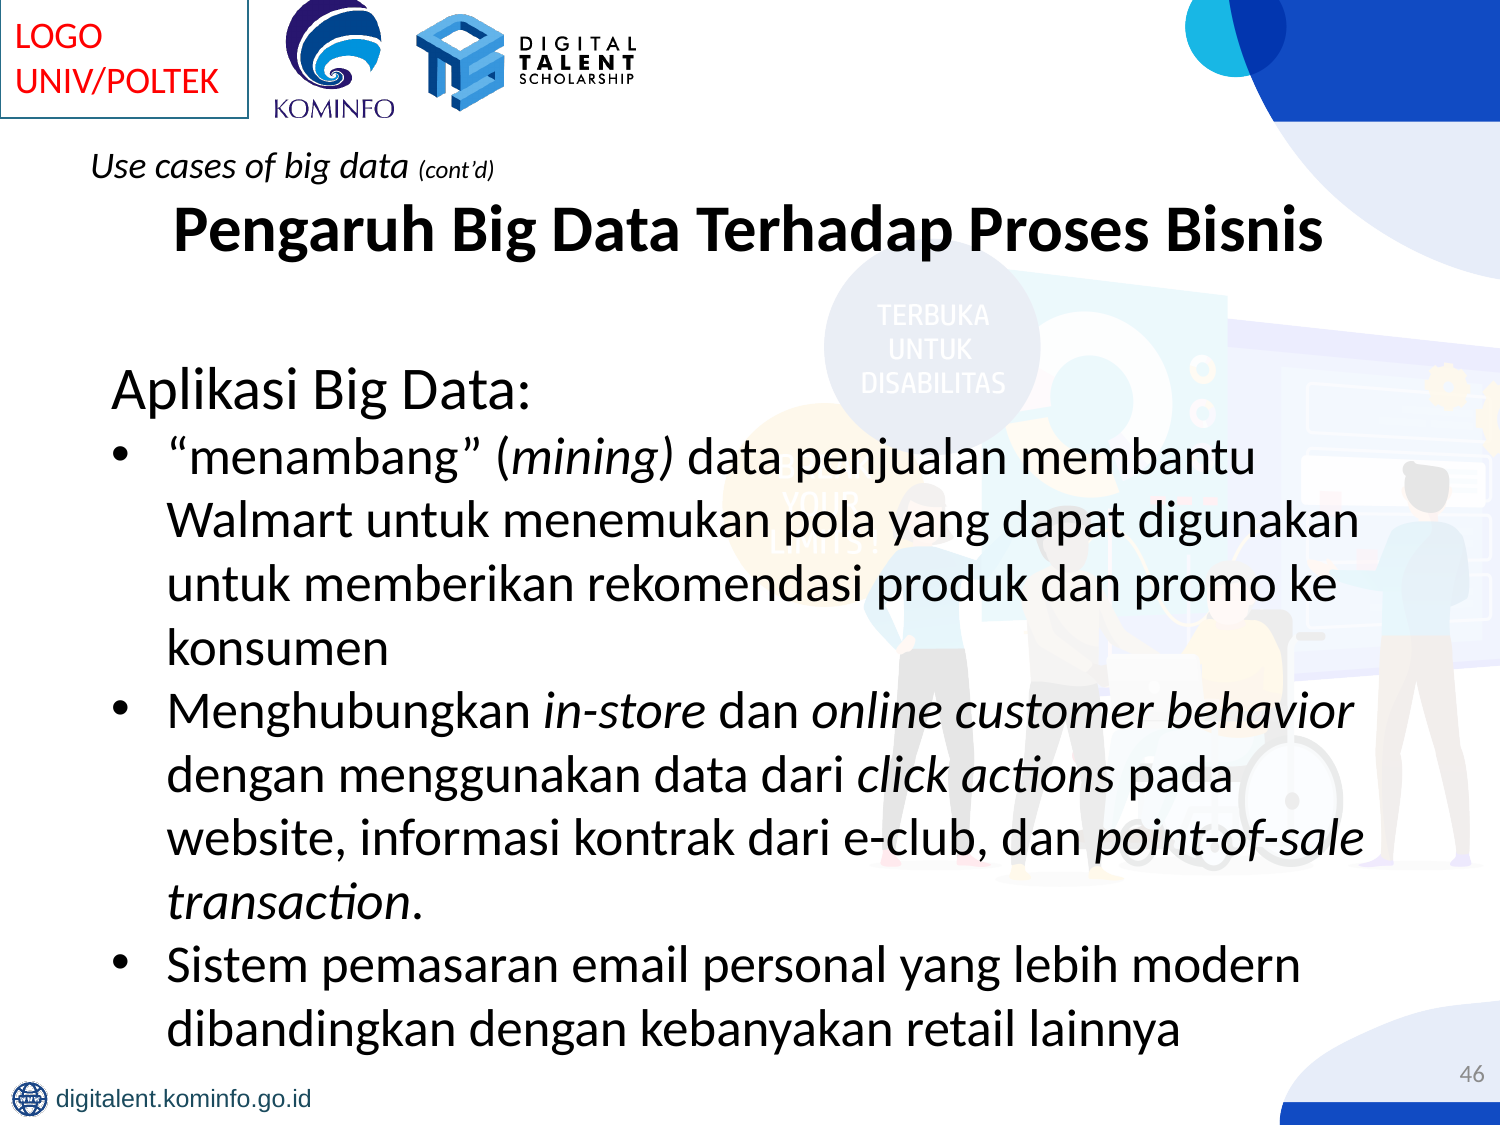

# Use cases of big data (cont’d)
Pengaruh Big Data Terhadap Proses Bisnis
Aplikasi Big Data:
“menambang” (mining) data penjualan membantu Walmart untuk menemukan pola yang dapat digunakan untuk memberikan rekomendasi produk dan promo ke konsumen
Menghubungkan in-store dan online customer behavior dengan menggunakan data dari click actions pada website, informasi kontrak dari e-club, dan point-of-sale transaction.
Sistem pemasaran email personal yang lebih modern dibandingkan dengan kebanyakan retail lainnya

46